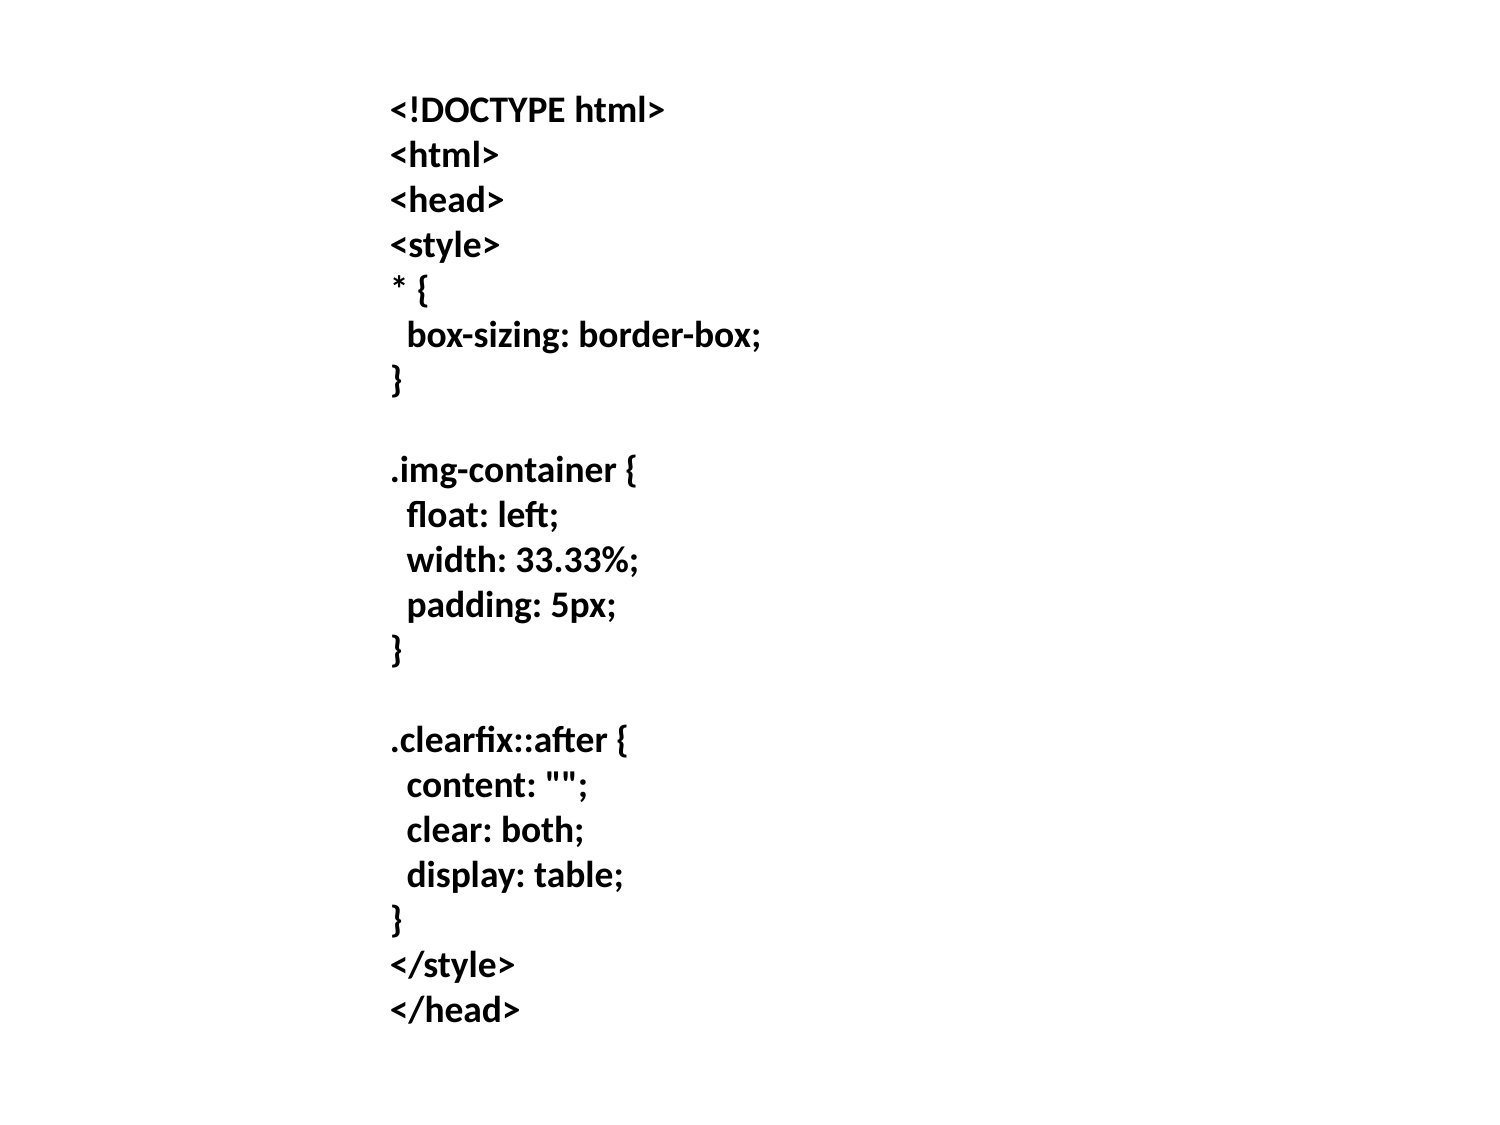

#
<!DOCTYPE html>
<html>
<head>
<style>
* {
  box-sizing: border-box;
}

.img-container {
  float: left;
  width: 33.33%;
  padding: 5px;
}

.clearfix::after {
  content: "";
  clear: both;
  display: table;
}
</style>
</head>